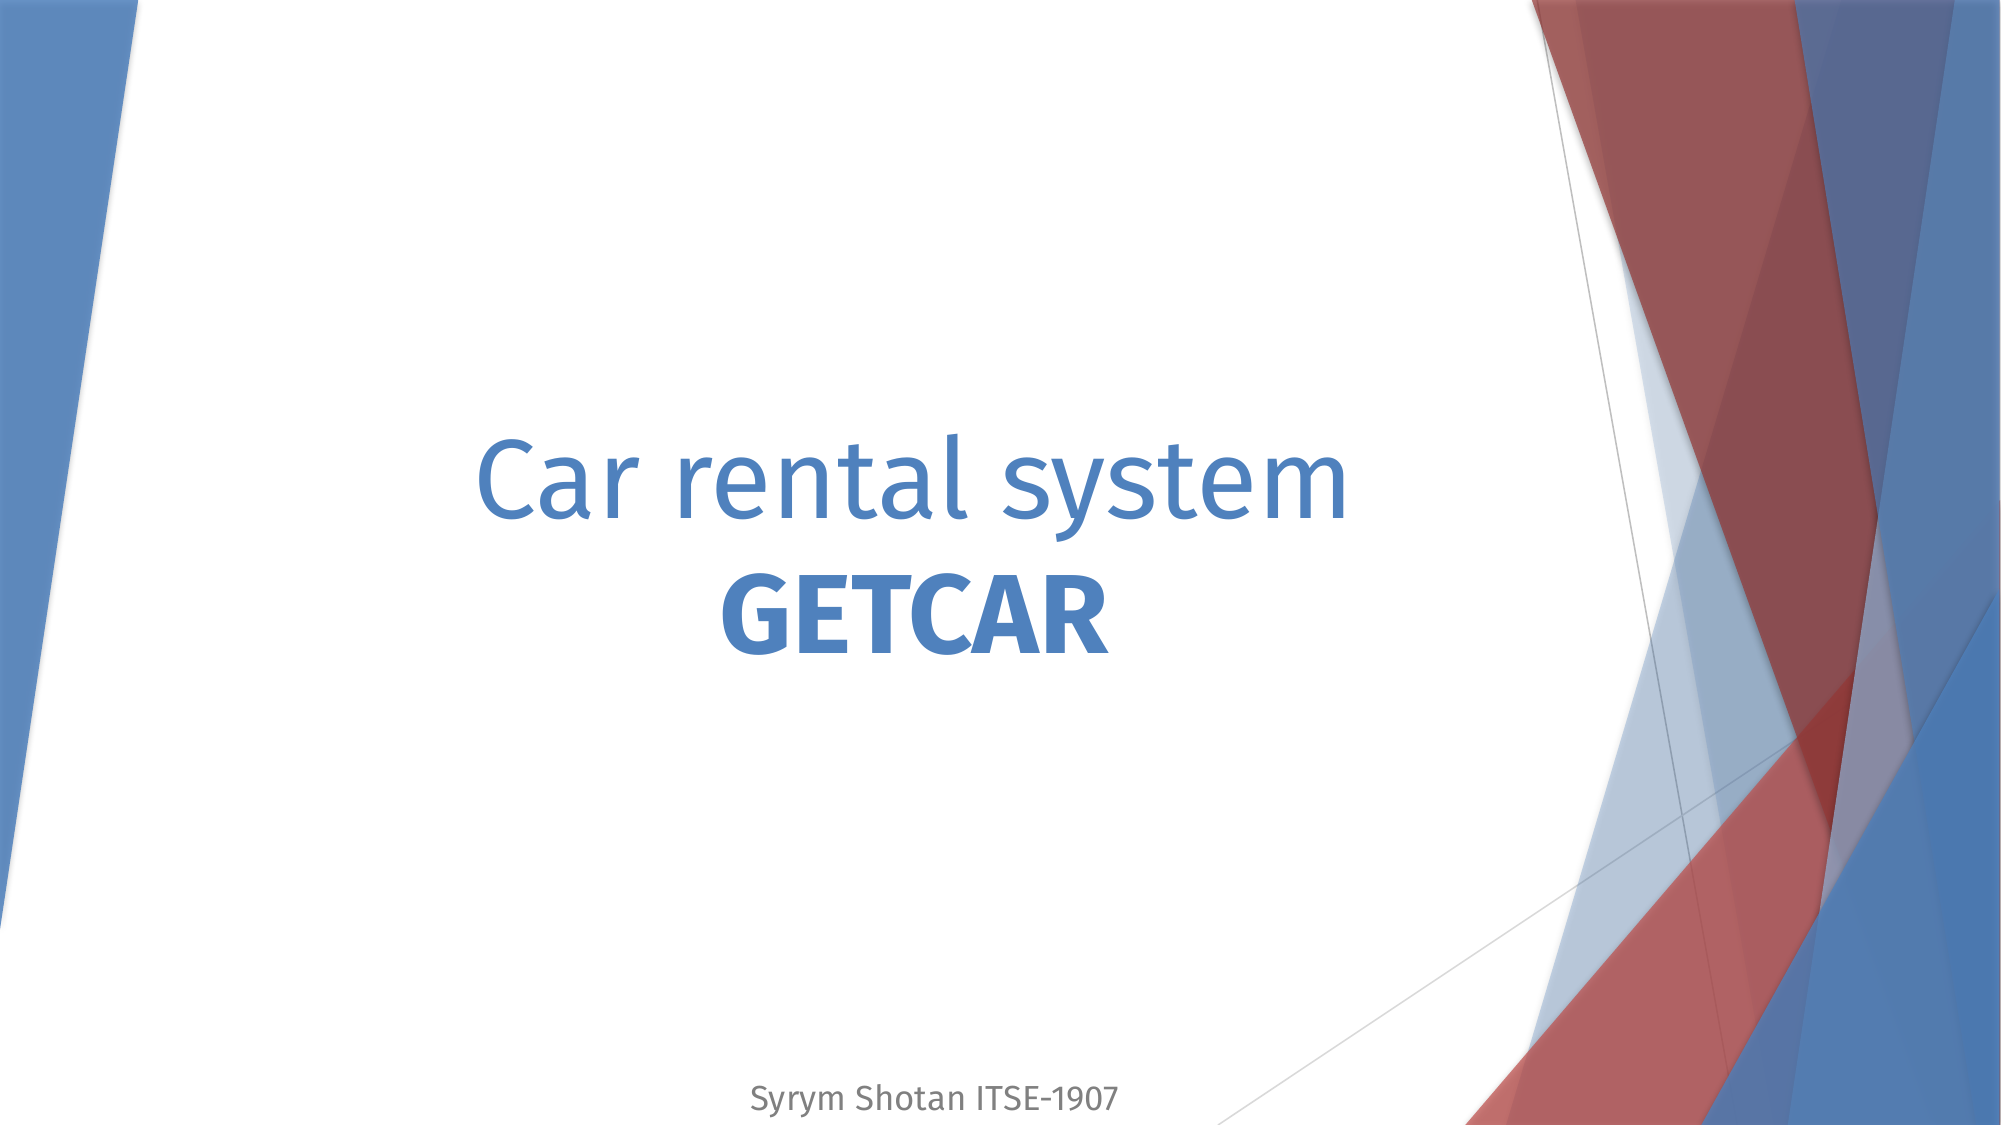

# Car rental system GETCAR
Syrym Shotan ITSE-1907